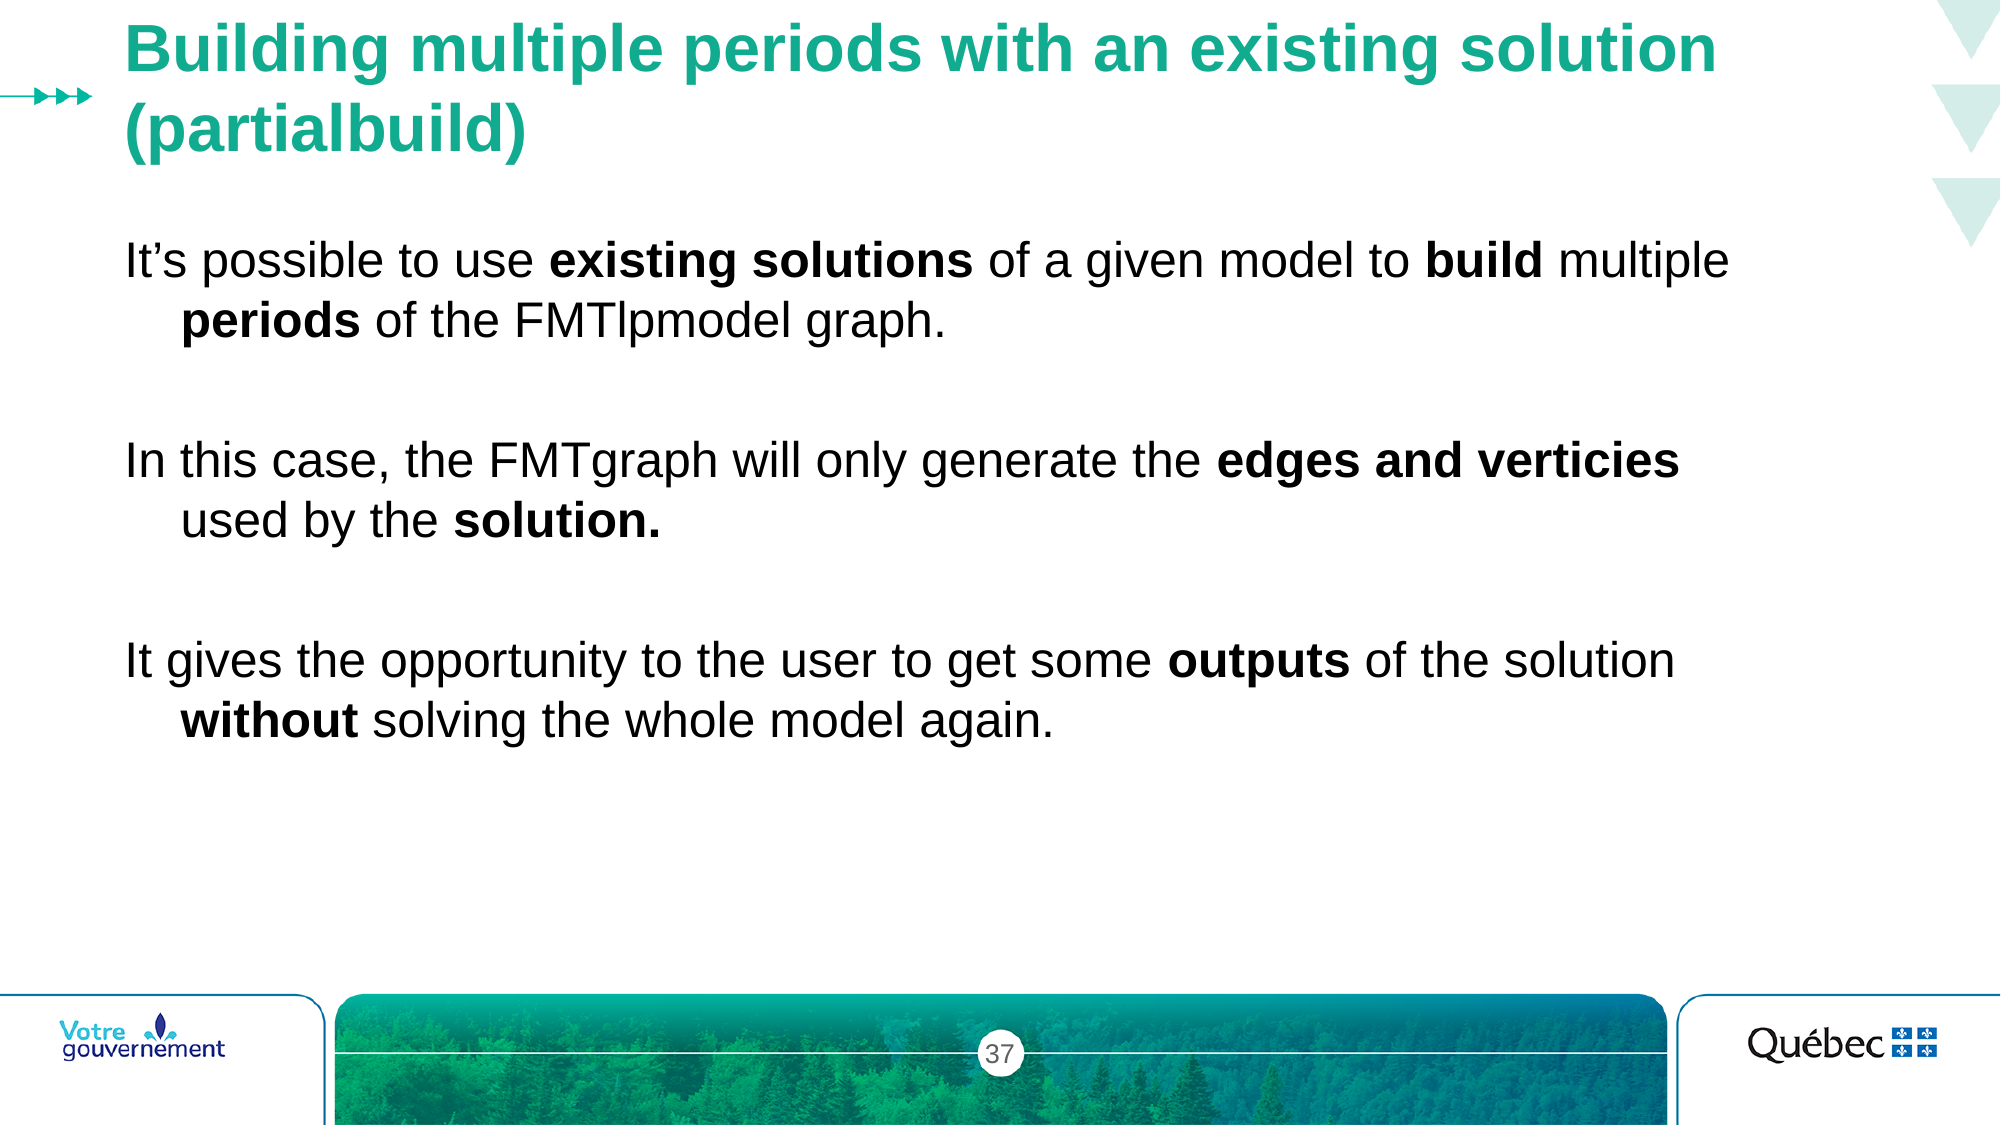

# Building multiple periods with an existing solution (partialbuild)
It’s possible to use existing solutions of a given model to build multiple periods of the FMTlpmodel graph.

In this case, the FMTgraph will only generate the edges and verticies used by the solution.

It gives the opportunity to the user to get some outputs of the solution without solving the whole model again.
37